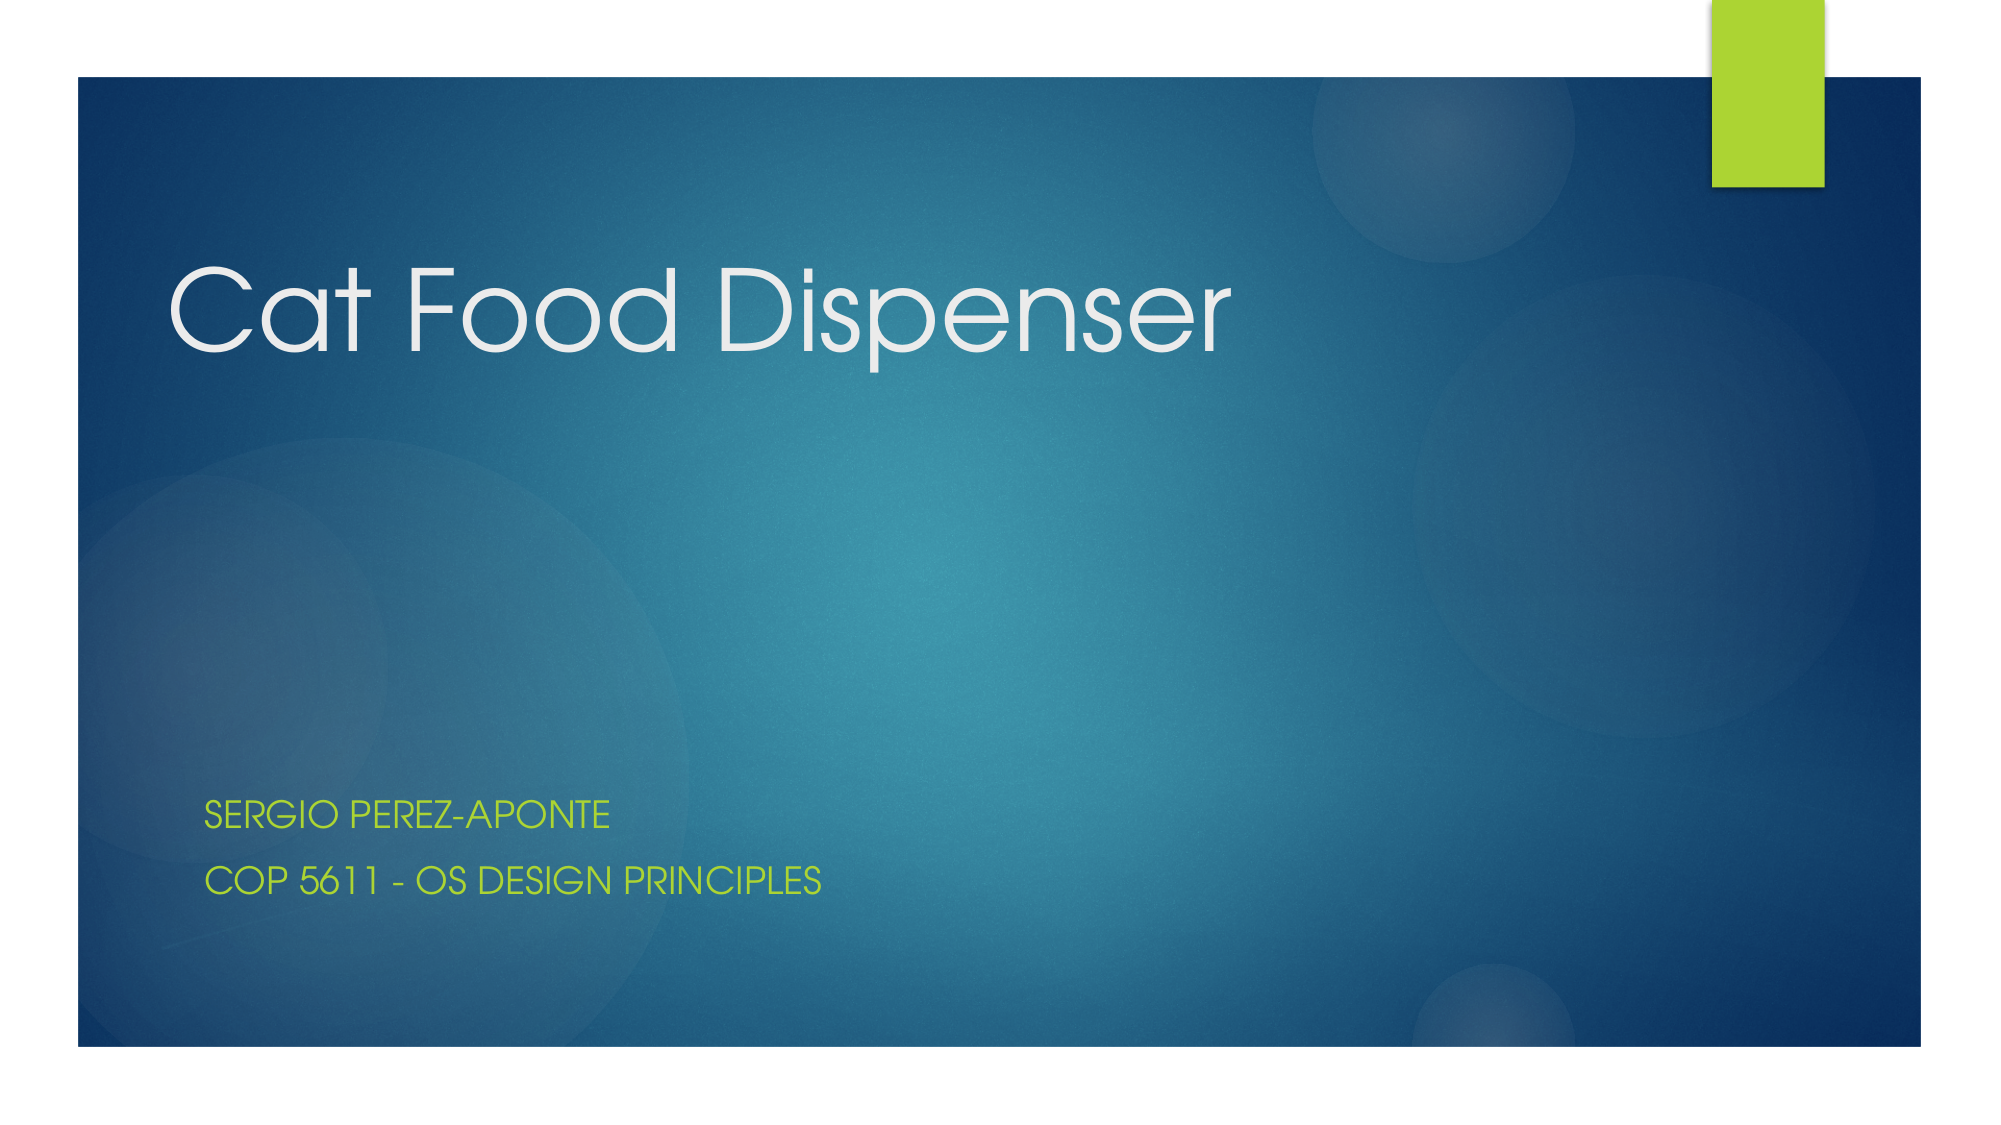

# Cat Food Dispenser
Sergio Perez-Aponte
Cop 5611 - OS design principles